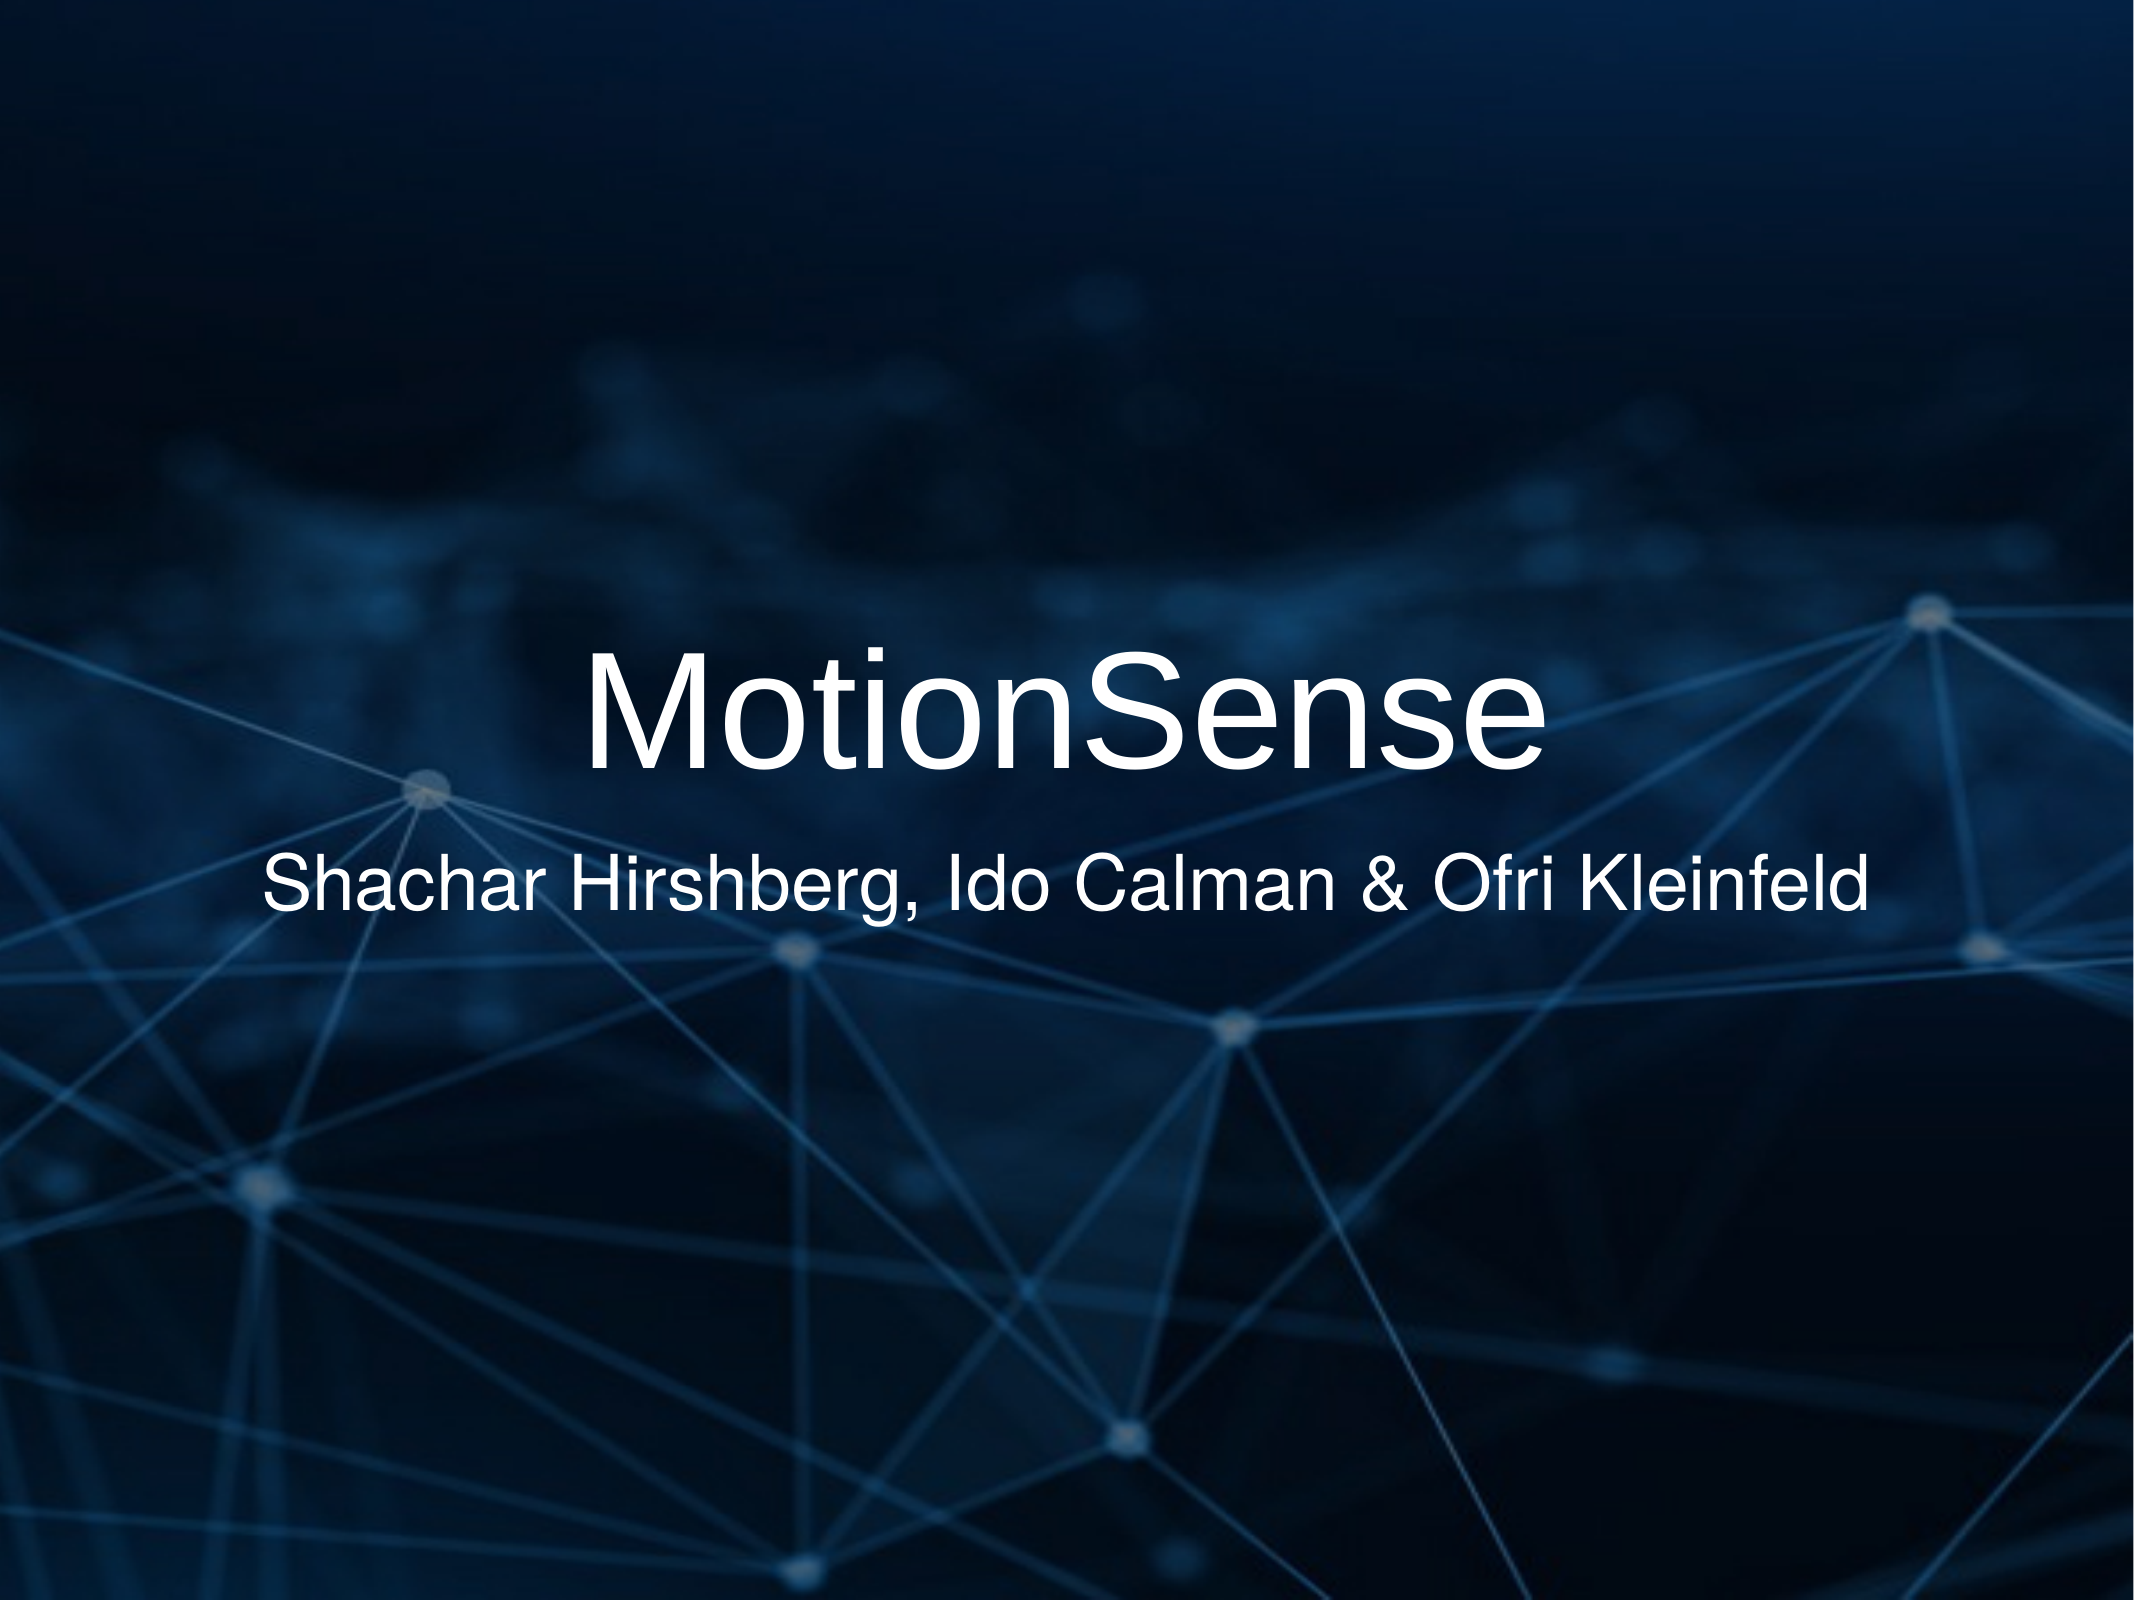

# MotionSense
Shachar Hirshberg, Ido Calman & Ofri Kleinfeld